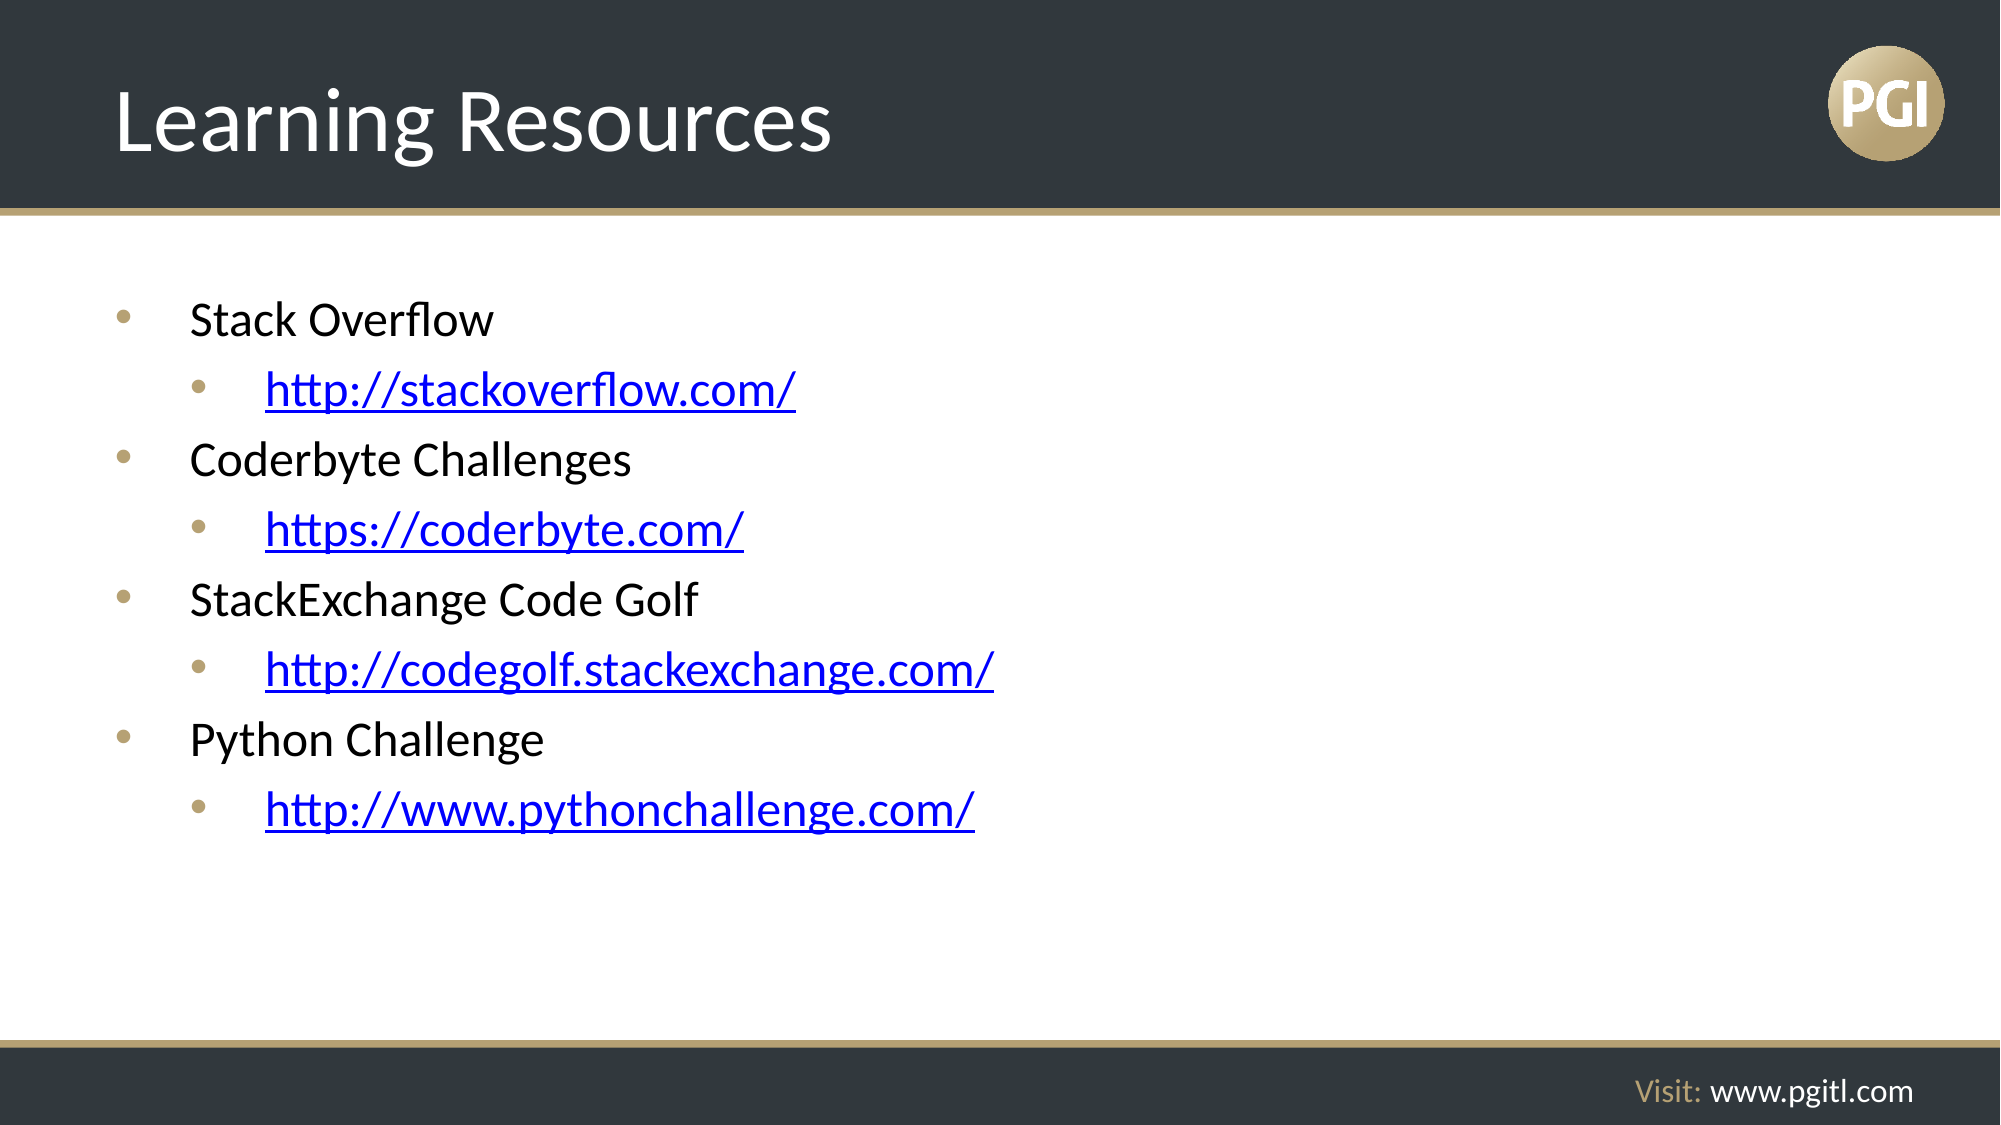

# Learning Resources
Stack Overflow
http://stackoverflow.com/
Coderbyte Challenges
https://coderbyte.com/
StackExchange Code Golf
http://codegolf.stackexchange.com/
Python Challenge
http://www.pythonchallenge.com/